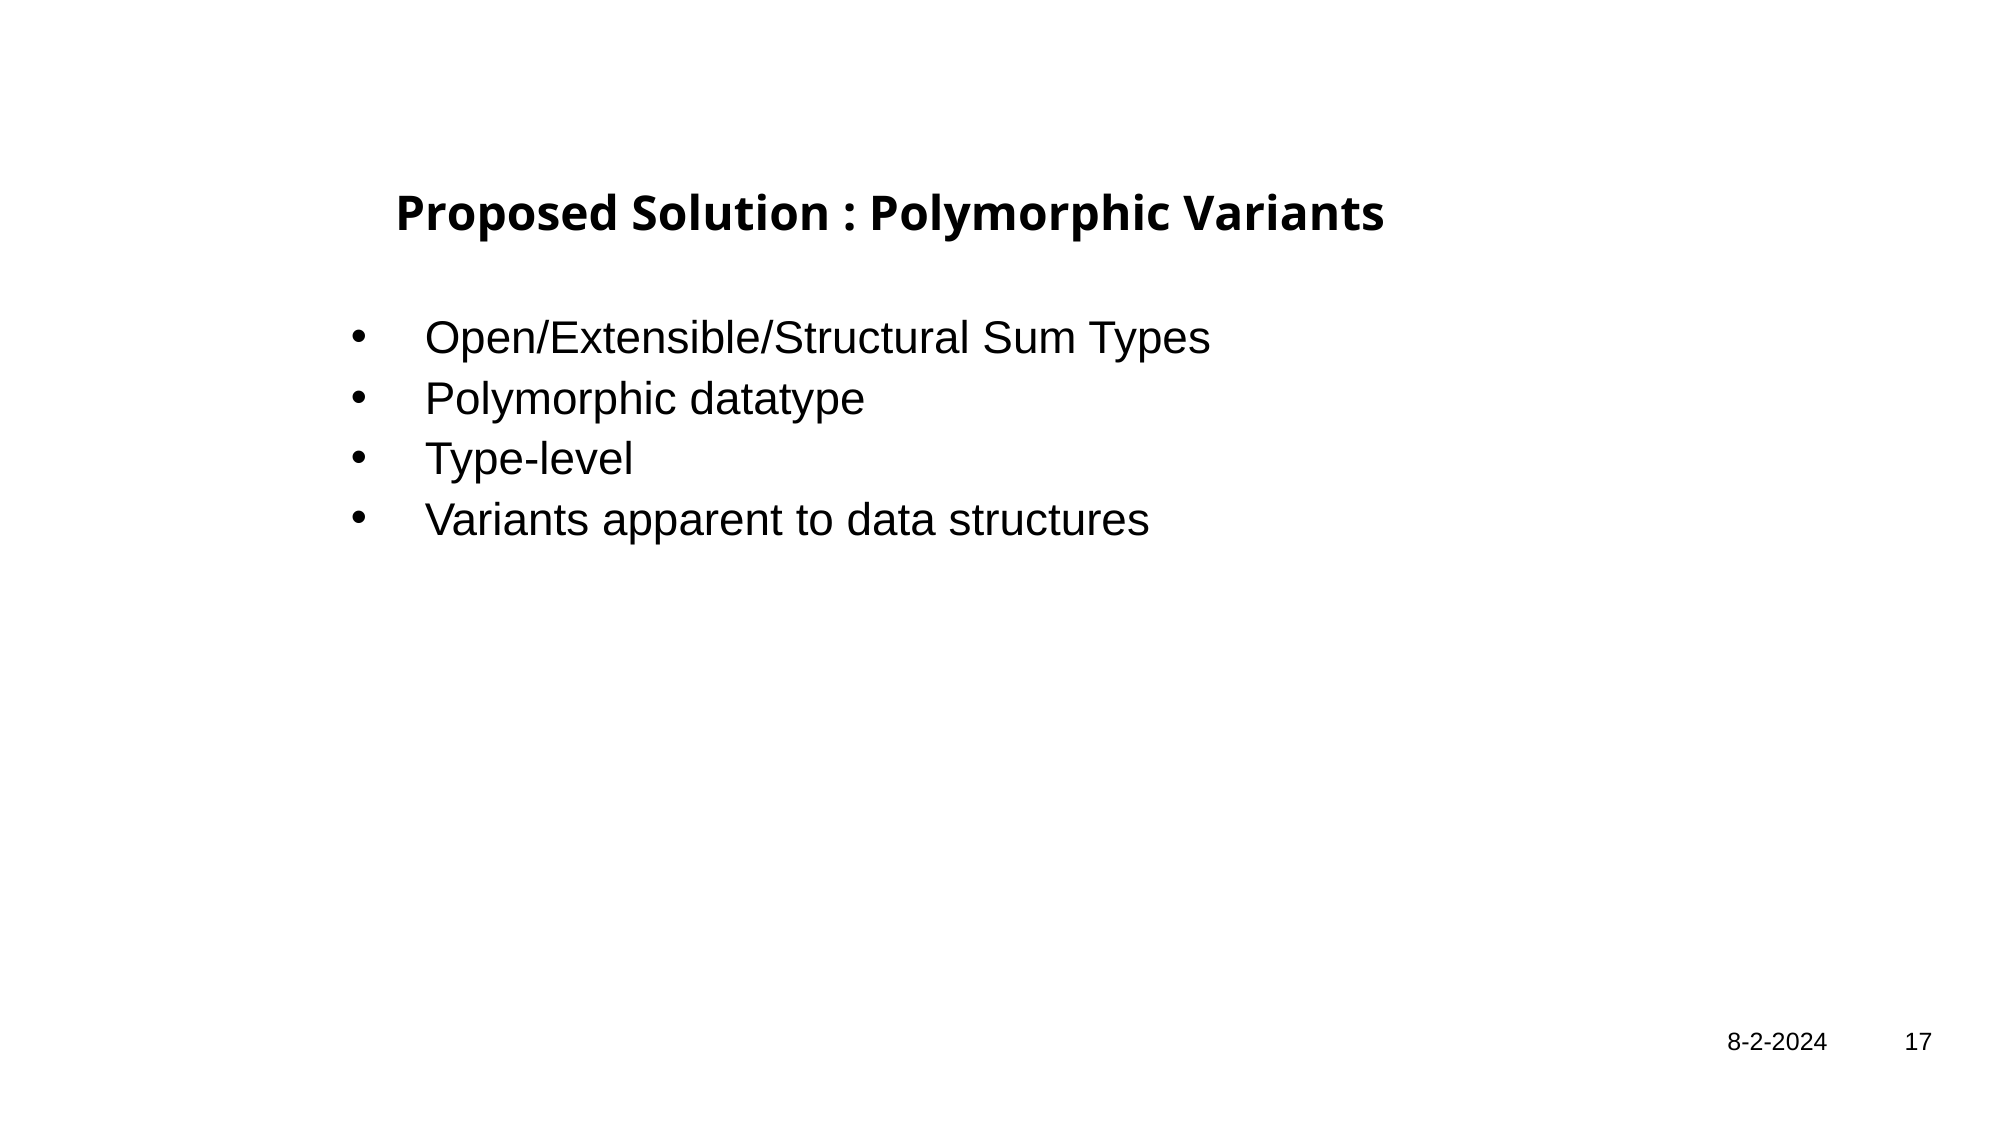

# Proposed Solution : Polymorphic Variants
Open/Extensible/Structural Sum Types
Polymorphic datatype
Type-level
Variants apparent to data structures
17
8-2-2024